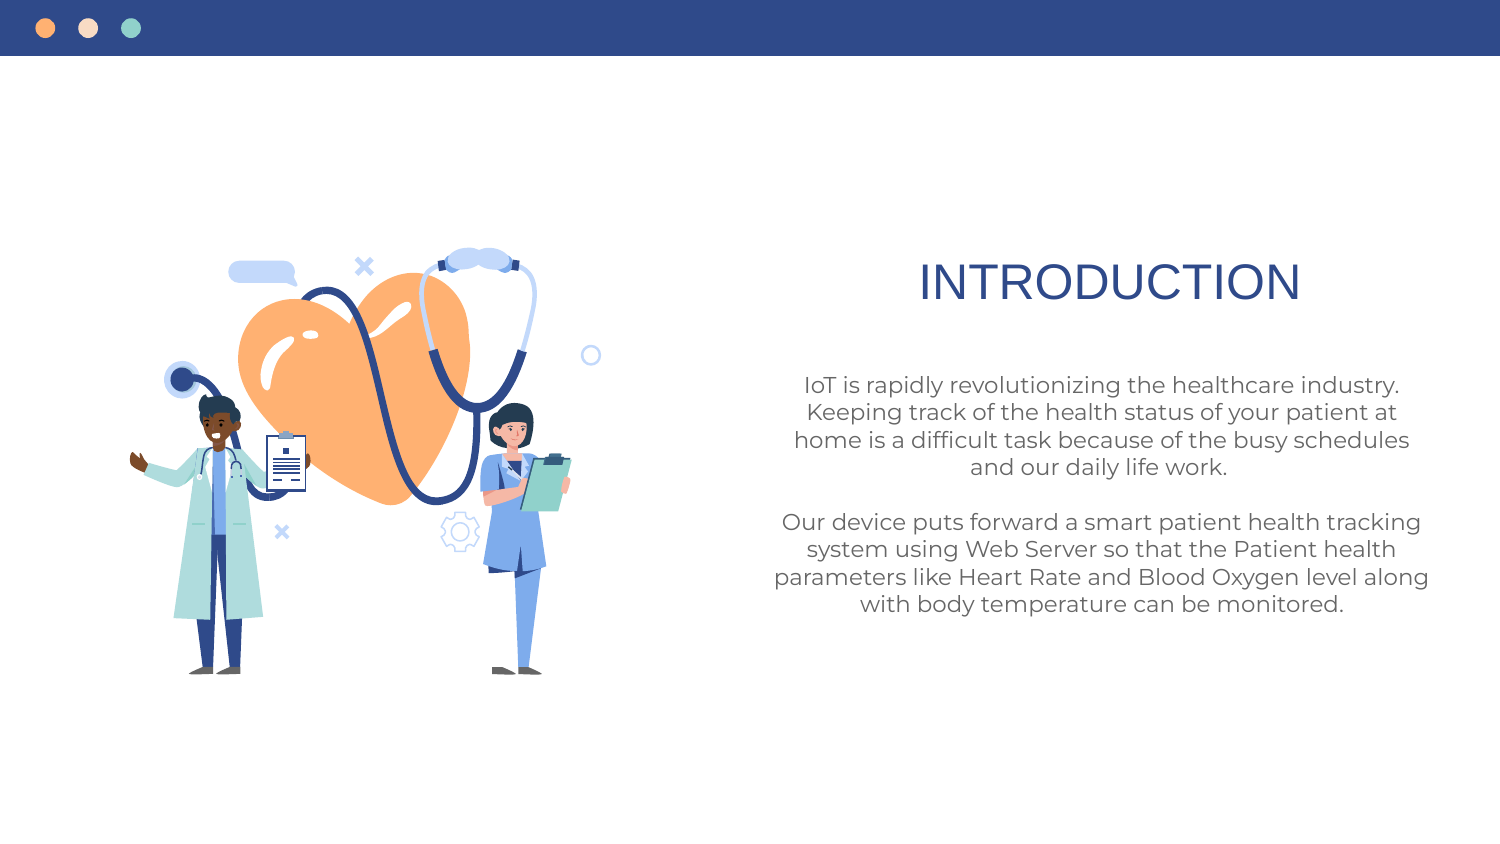

# INTRODUCTION

IoT is rapidly revolutionizing the healthcare industry. Keeping track of the health status of your patient at home is a difficult task because of the busy schedules and our daily life work.

Our device puts forward a smart patient health tracking system using Web Server so that the Patient health parameters like Heart Rate and Blood Oxygen level along with body temperature can be monitored.